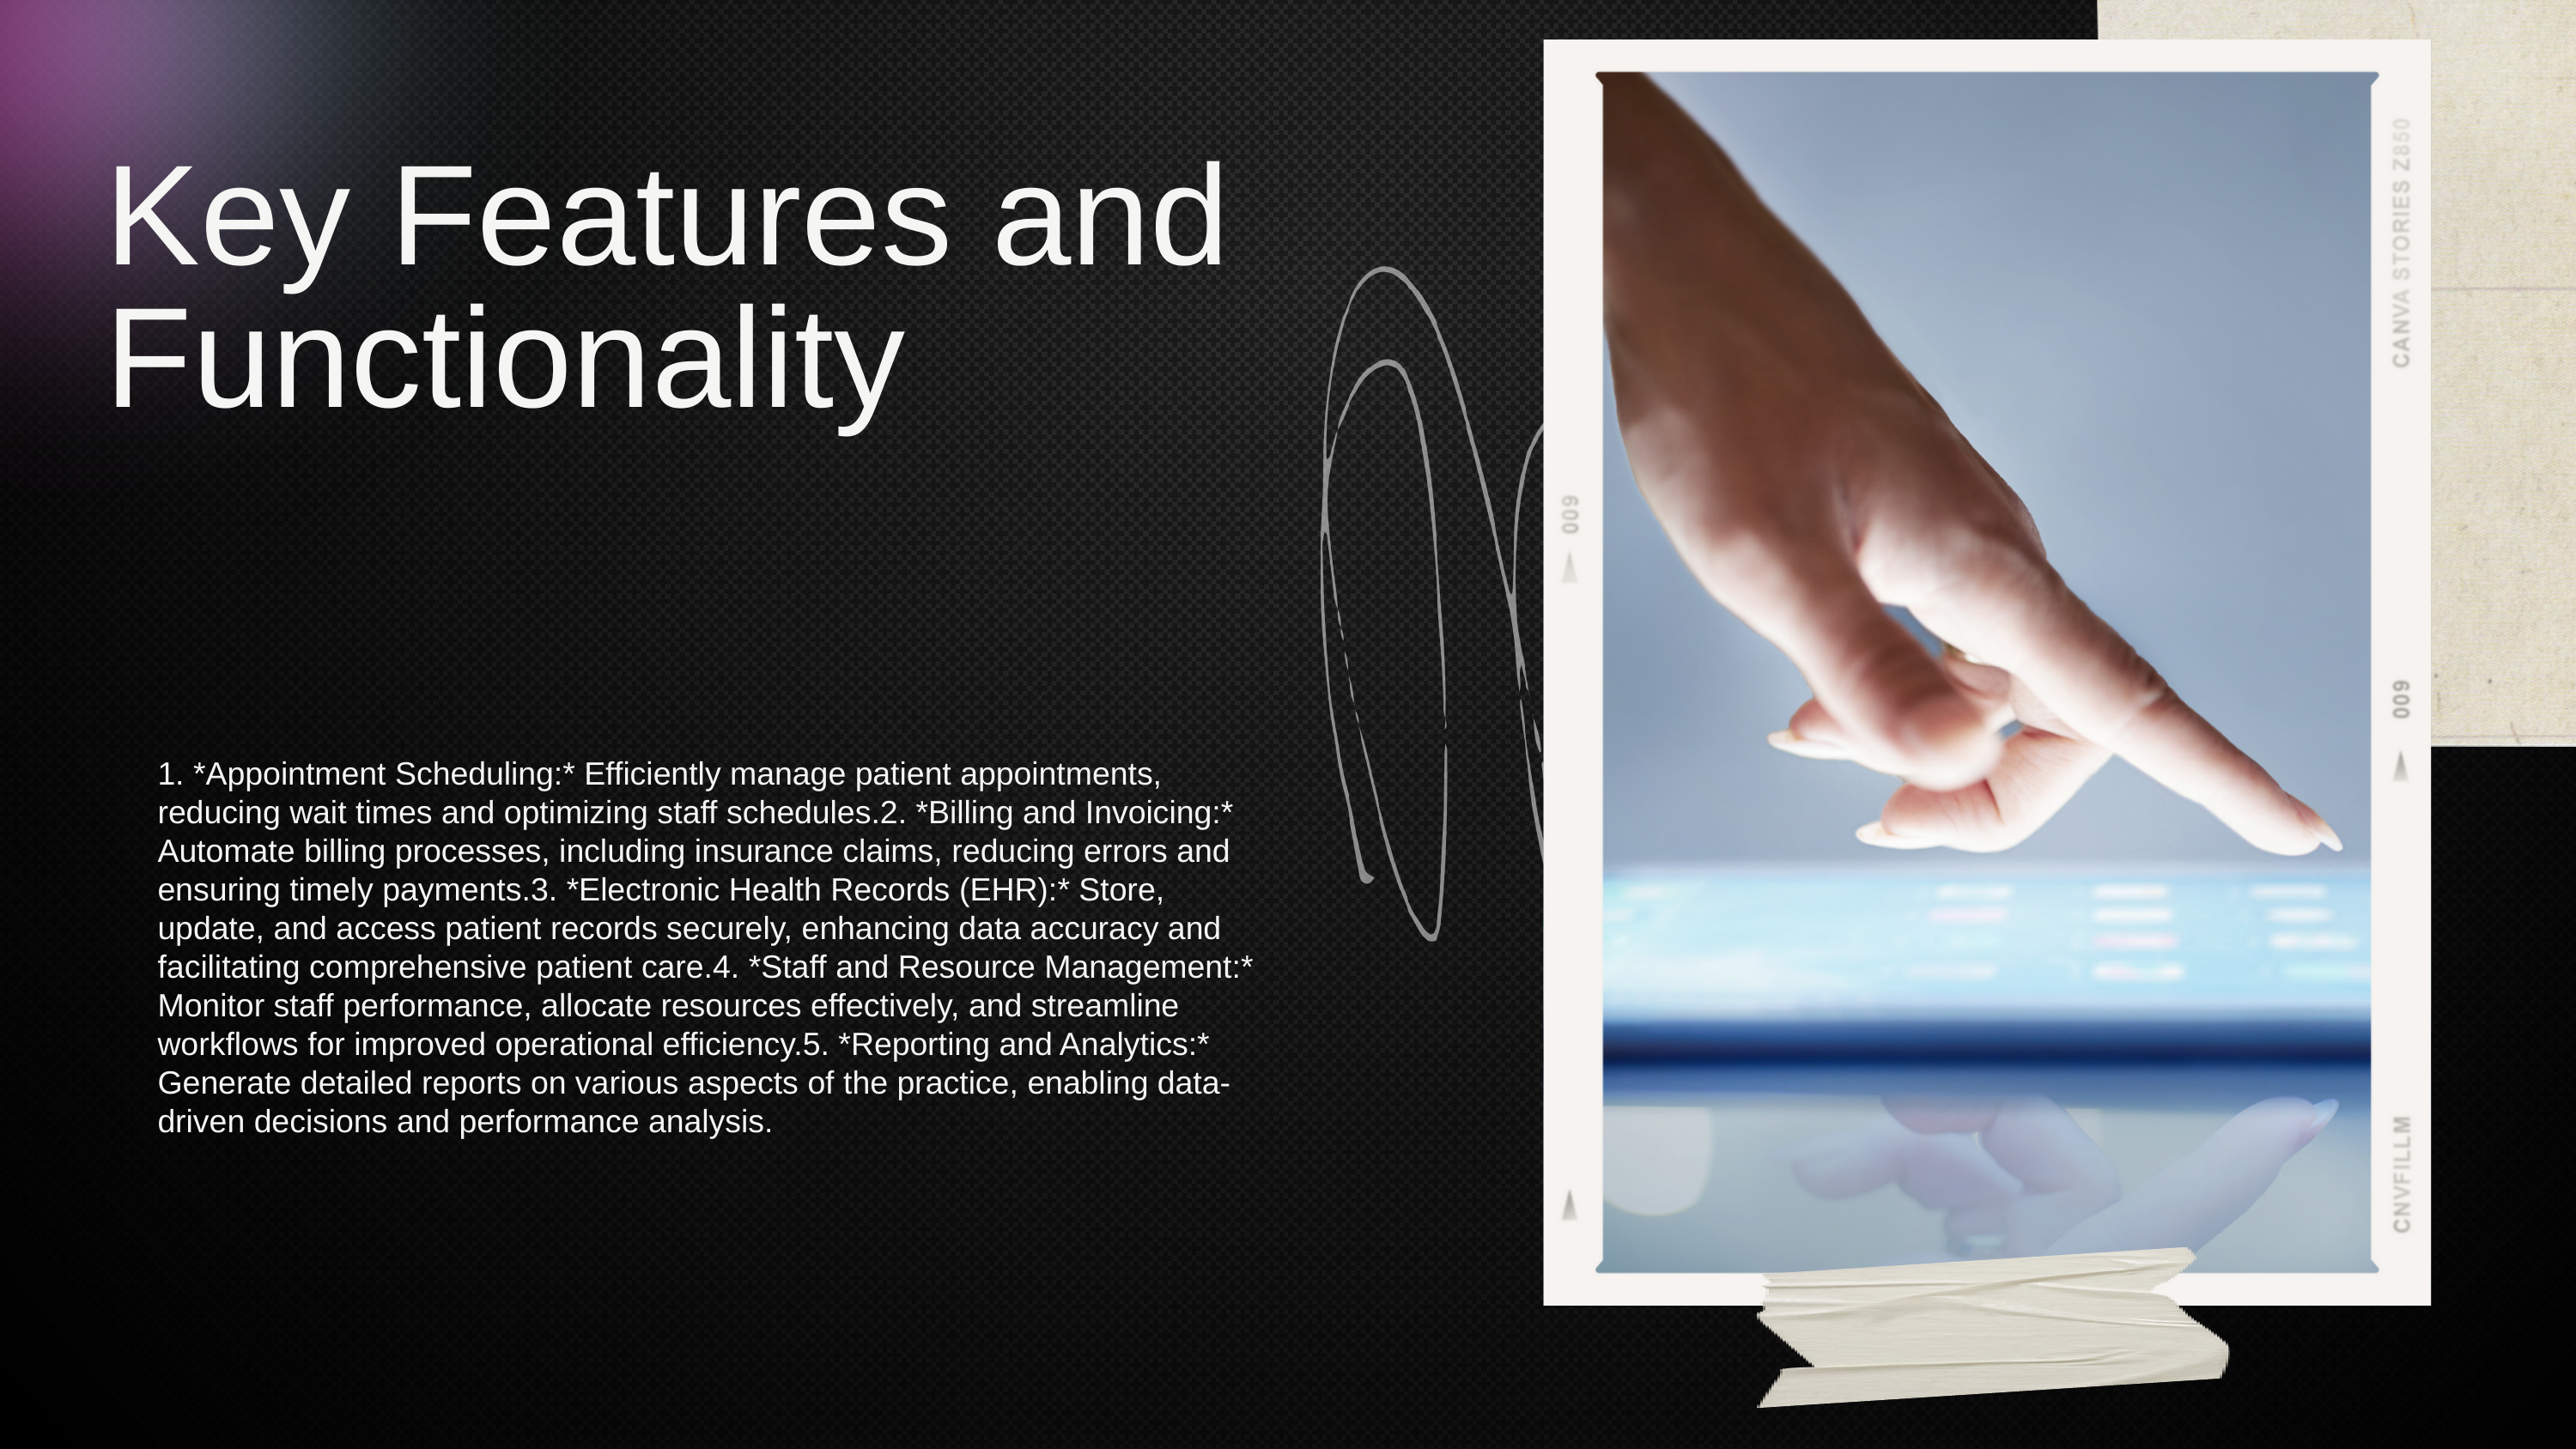

Key Features and Functionality

1. *Appointment Scheduling:* Efficiently manage patient appointments, reducing wait times and optimizing staff schedules.2. *Billing and Invoicing:* Automate billing processes, including insurance claims, reducing errors and ensuring timely payments.3. *Electronic Health Records (EHR):* Store, update, and access patient records securely, enhancing data accuracy and facilitating comprehensive patient care.4. *Staff and Resource Management:* Monitor staff performance, allocate resources effectively, and streamline workflows for improved operational efficiency.5. *Reporting and Analytics:* Generate detailed reports on various aspects of the practice, enabling data-driven decisions and performance analysis.